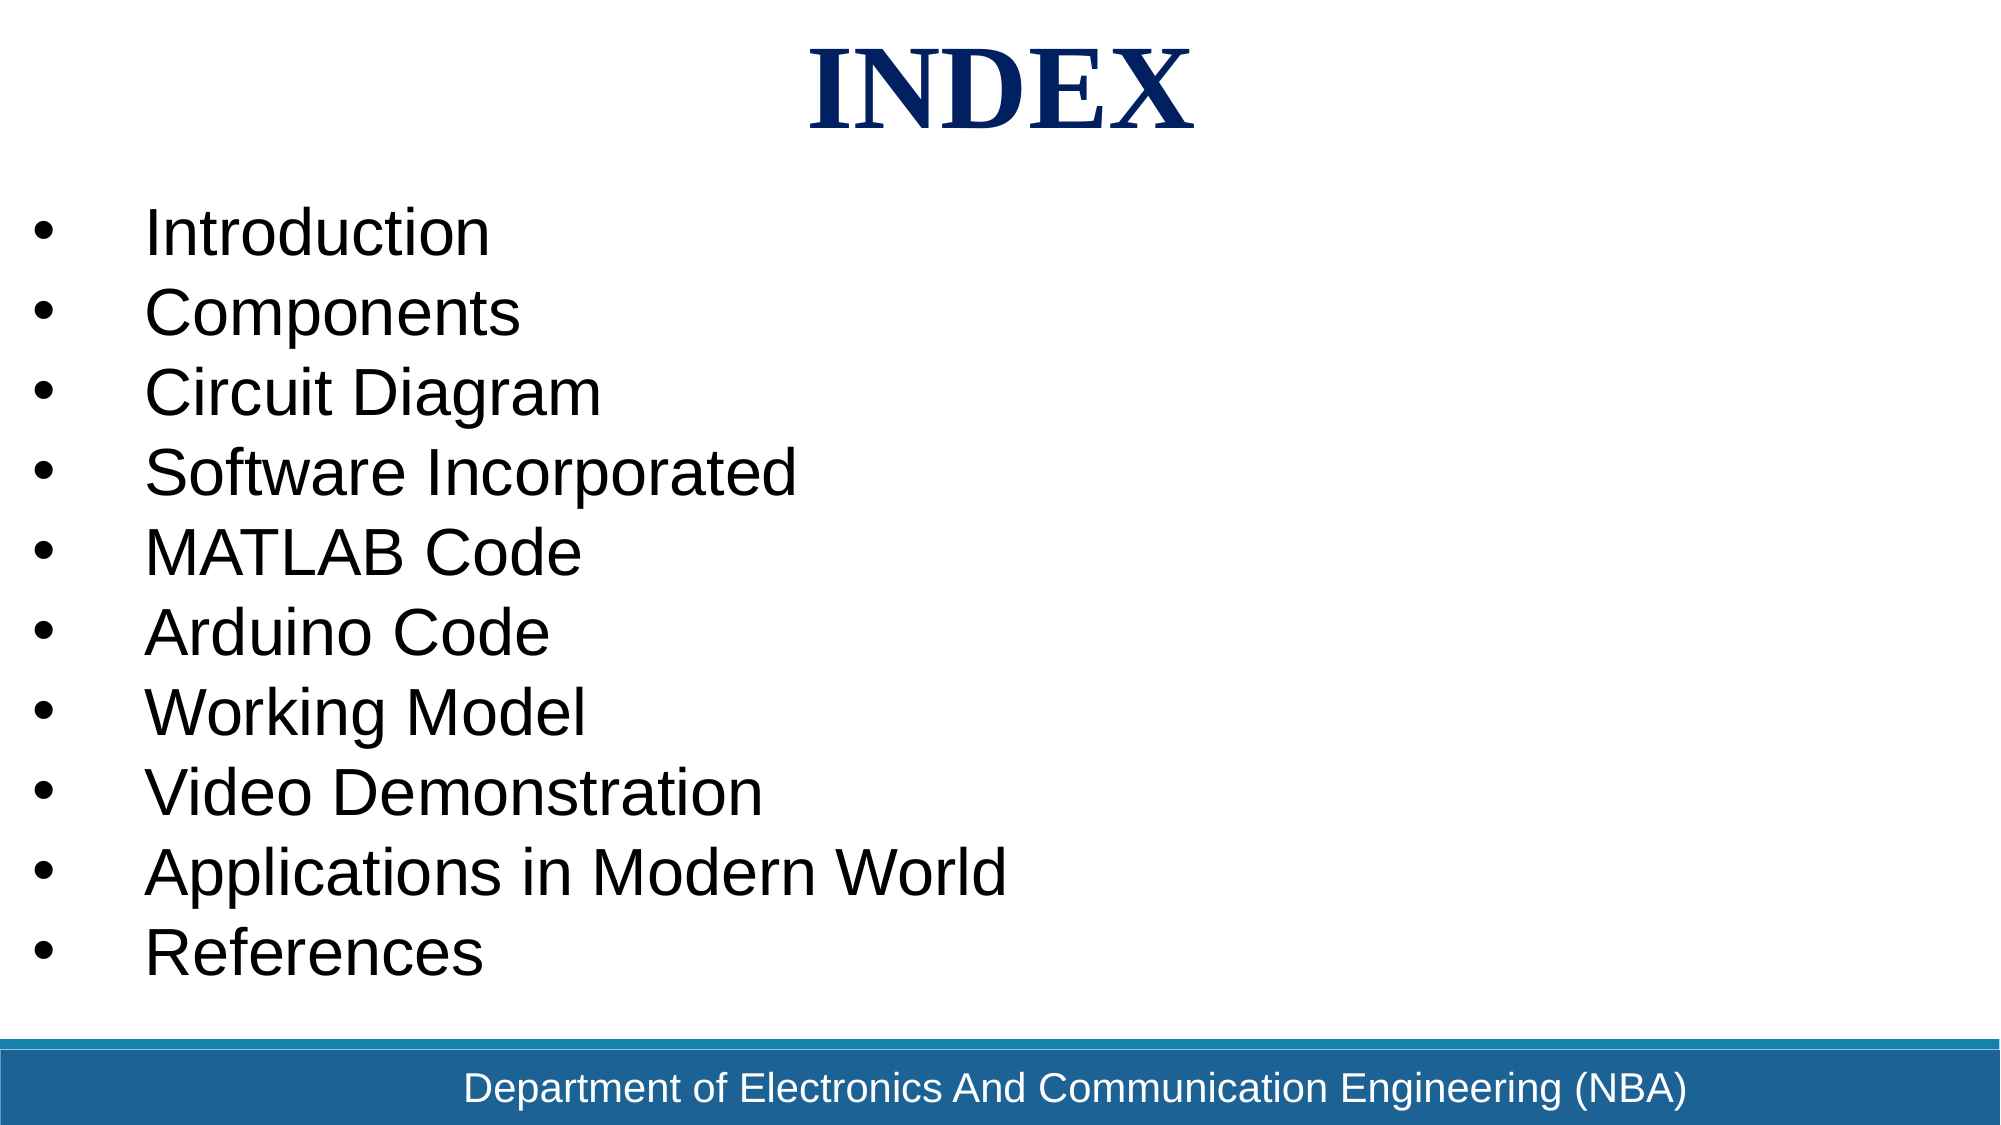

INDEX
 Introduction
 Components
 Circuit Diagram
 Software Incorporated
 MATLAB Code
 Arduino Code
 Working Model
 Video Demonstration
 Applications in Modern World
 References

Department of Electronics And Communication Engineering (NBA)